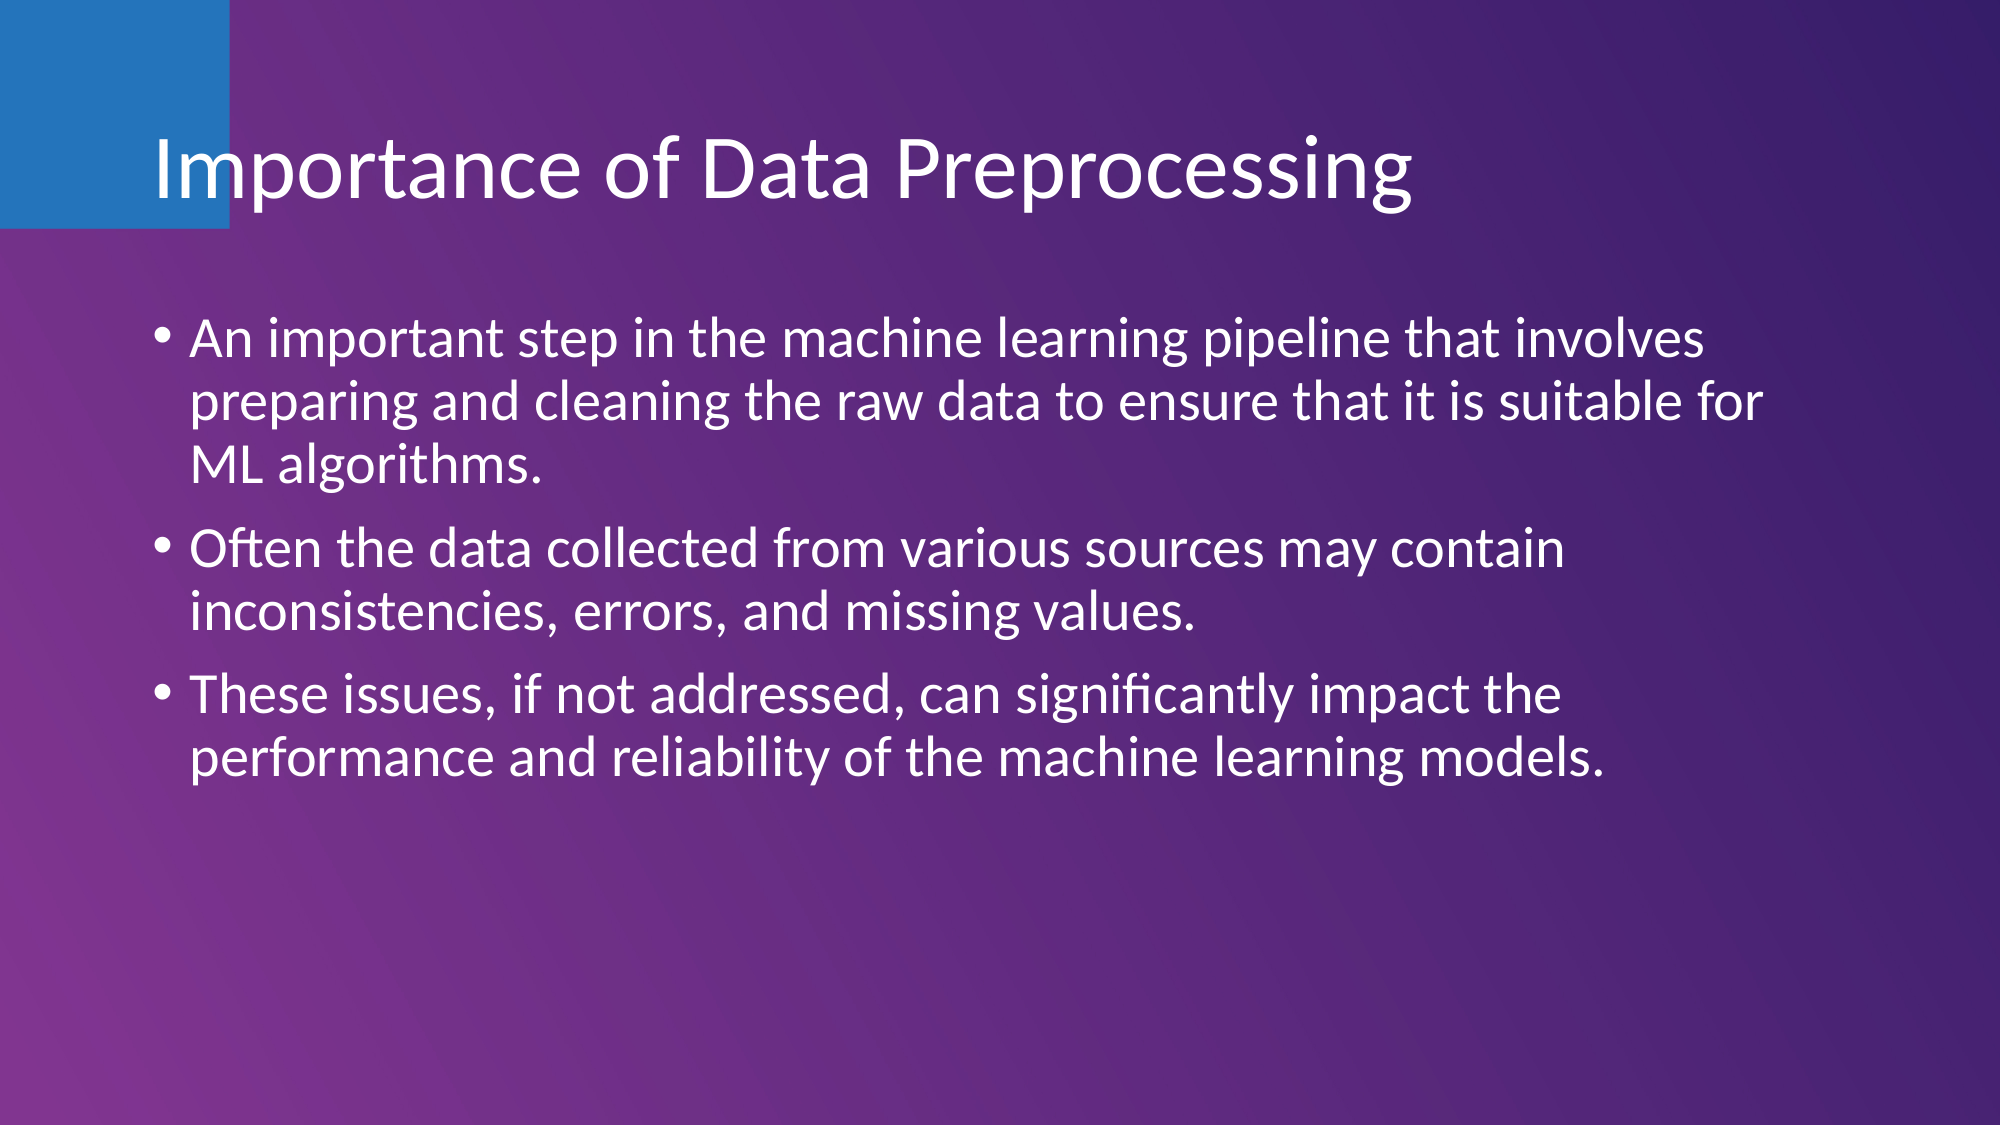

# Importance of Data Preprocessing
An important step in the machine learning pipeline that involves preparing and cleaning the raw data to ensure that it is suitable for ML algorithms.
Often the data collected from various sources may contain inconsistencies, errors, and missing values.
These issues, if not addressed, can significantly impact the performance and reliability of the machine learning models.